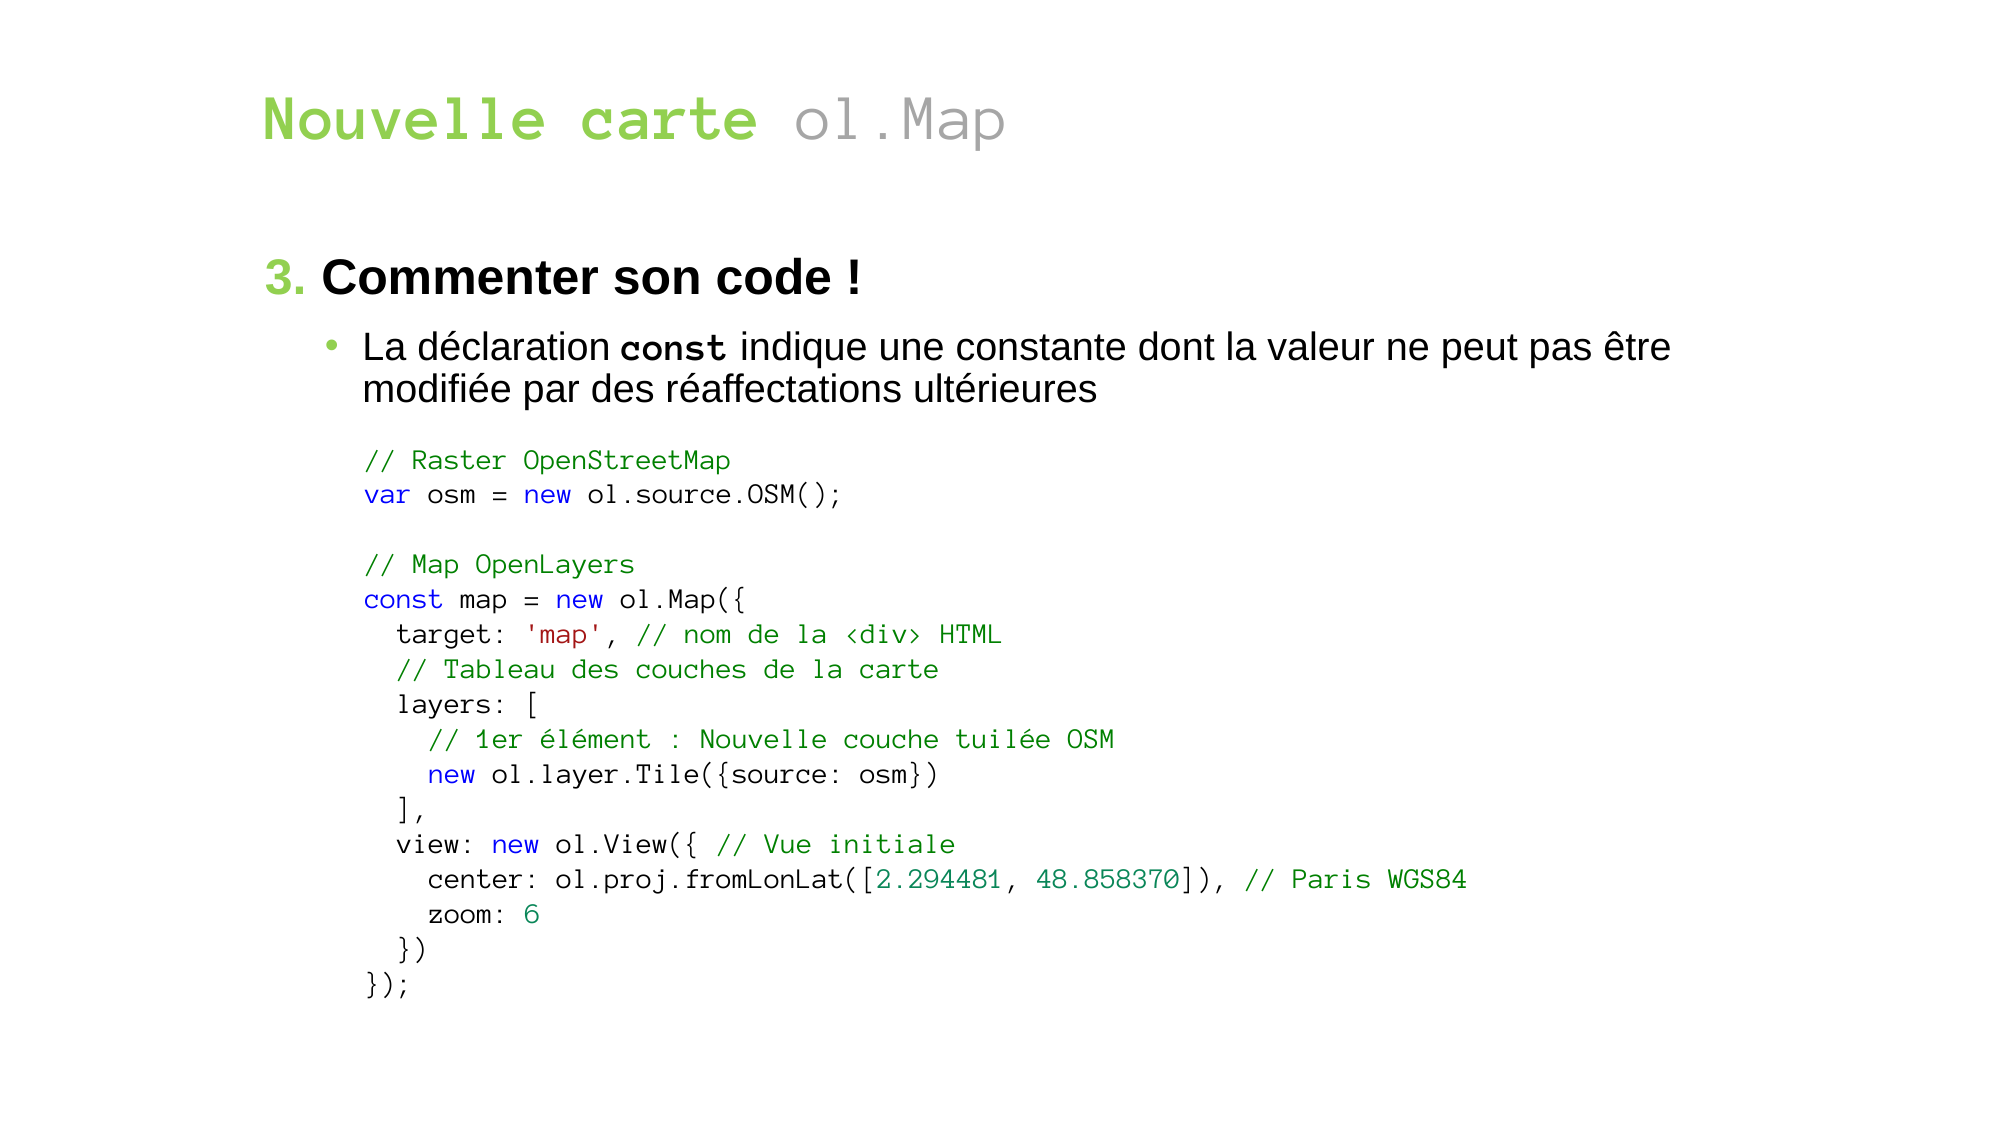

# Nouvelle carte ol.Map
Commenter son code !
La déclaration const indique une constante dont la valeur ne peut pas être modifiée par des réaffectations ultérieures

// Raster OpenStreetMap
var osm = new ol.source.OSM();

// Map OpenLayers
const map = new ol.Map({
  target: 'map', // nom de la <div> HTML
  // Tableau des couches de la carte
  layers: [
    // 1er élément : Nouvelle couche tuilée OSM
    new ol.layer.Tile({source: osm})
  ],
  view: new ol.View({ // Vue initiale
    center: ol.proj.fromLonLat([2.294481, 48.858370]), // Paris WGS84
    zoom: 6
  })
});